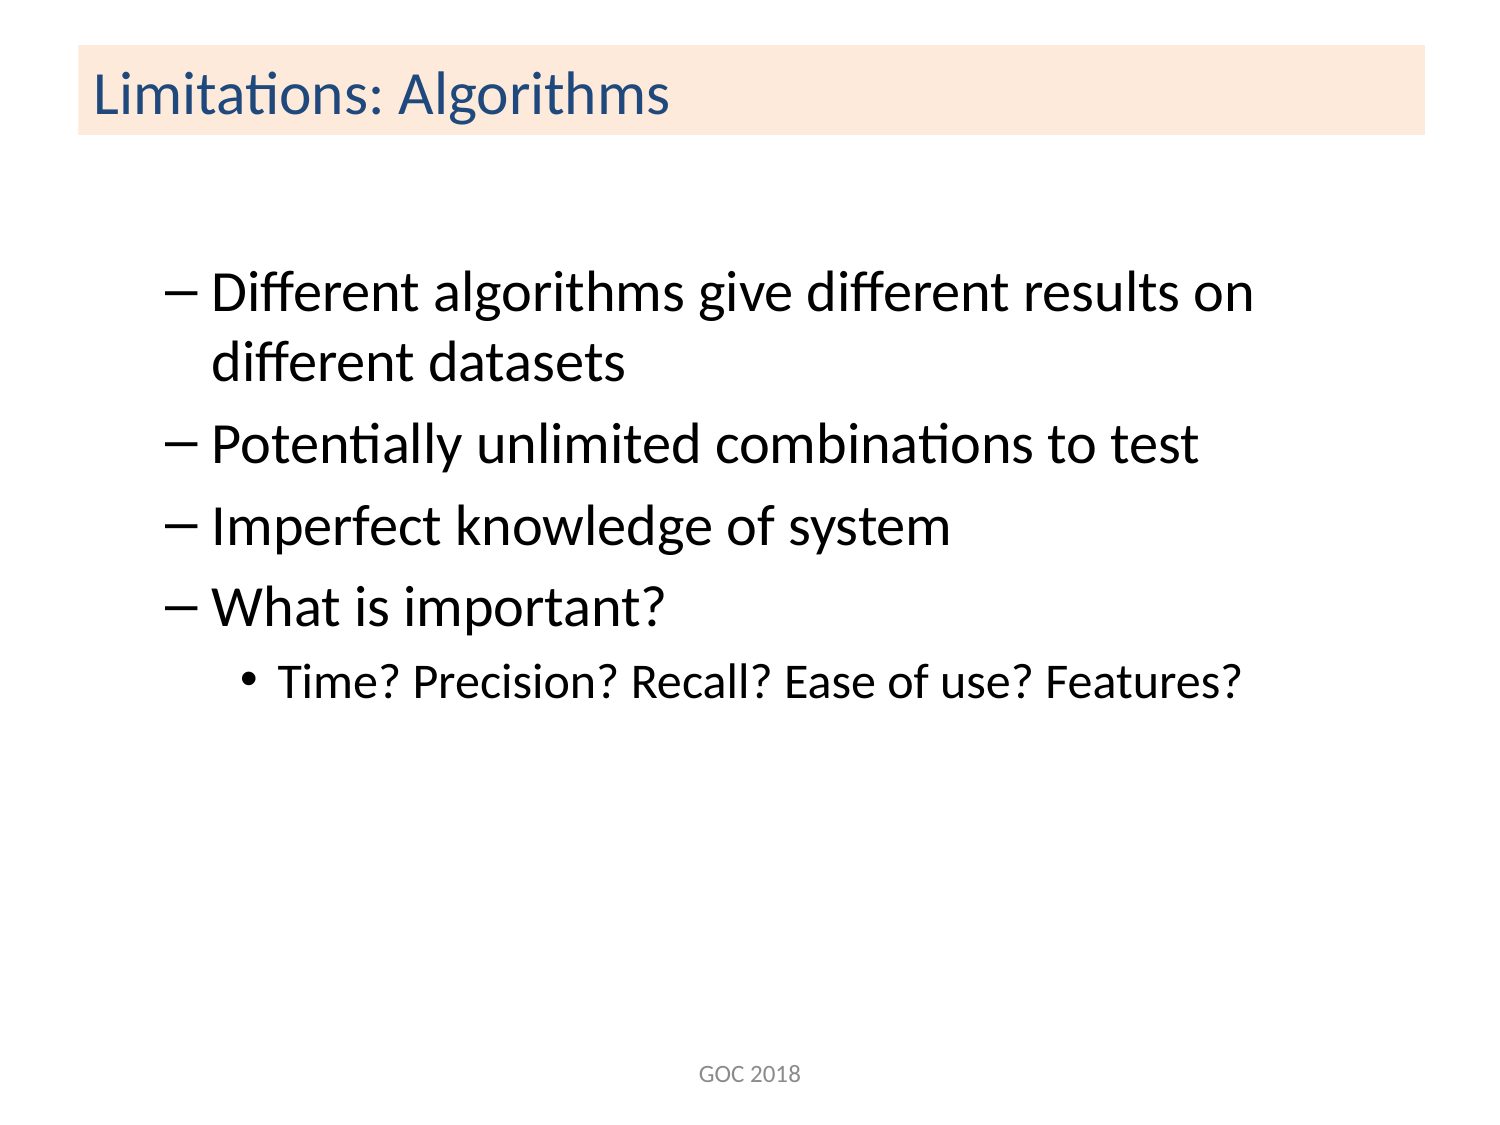

# Limitations: Algorithms

Different algorithms give different results on different datasets
Potentially unlimited combinations to test
Imperfect knowledge of system
What is important?
Time? Precision? Recall? Ease of use? Features?

GOC 2018